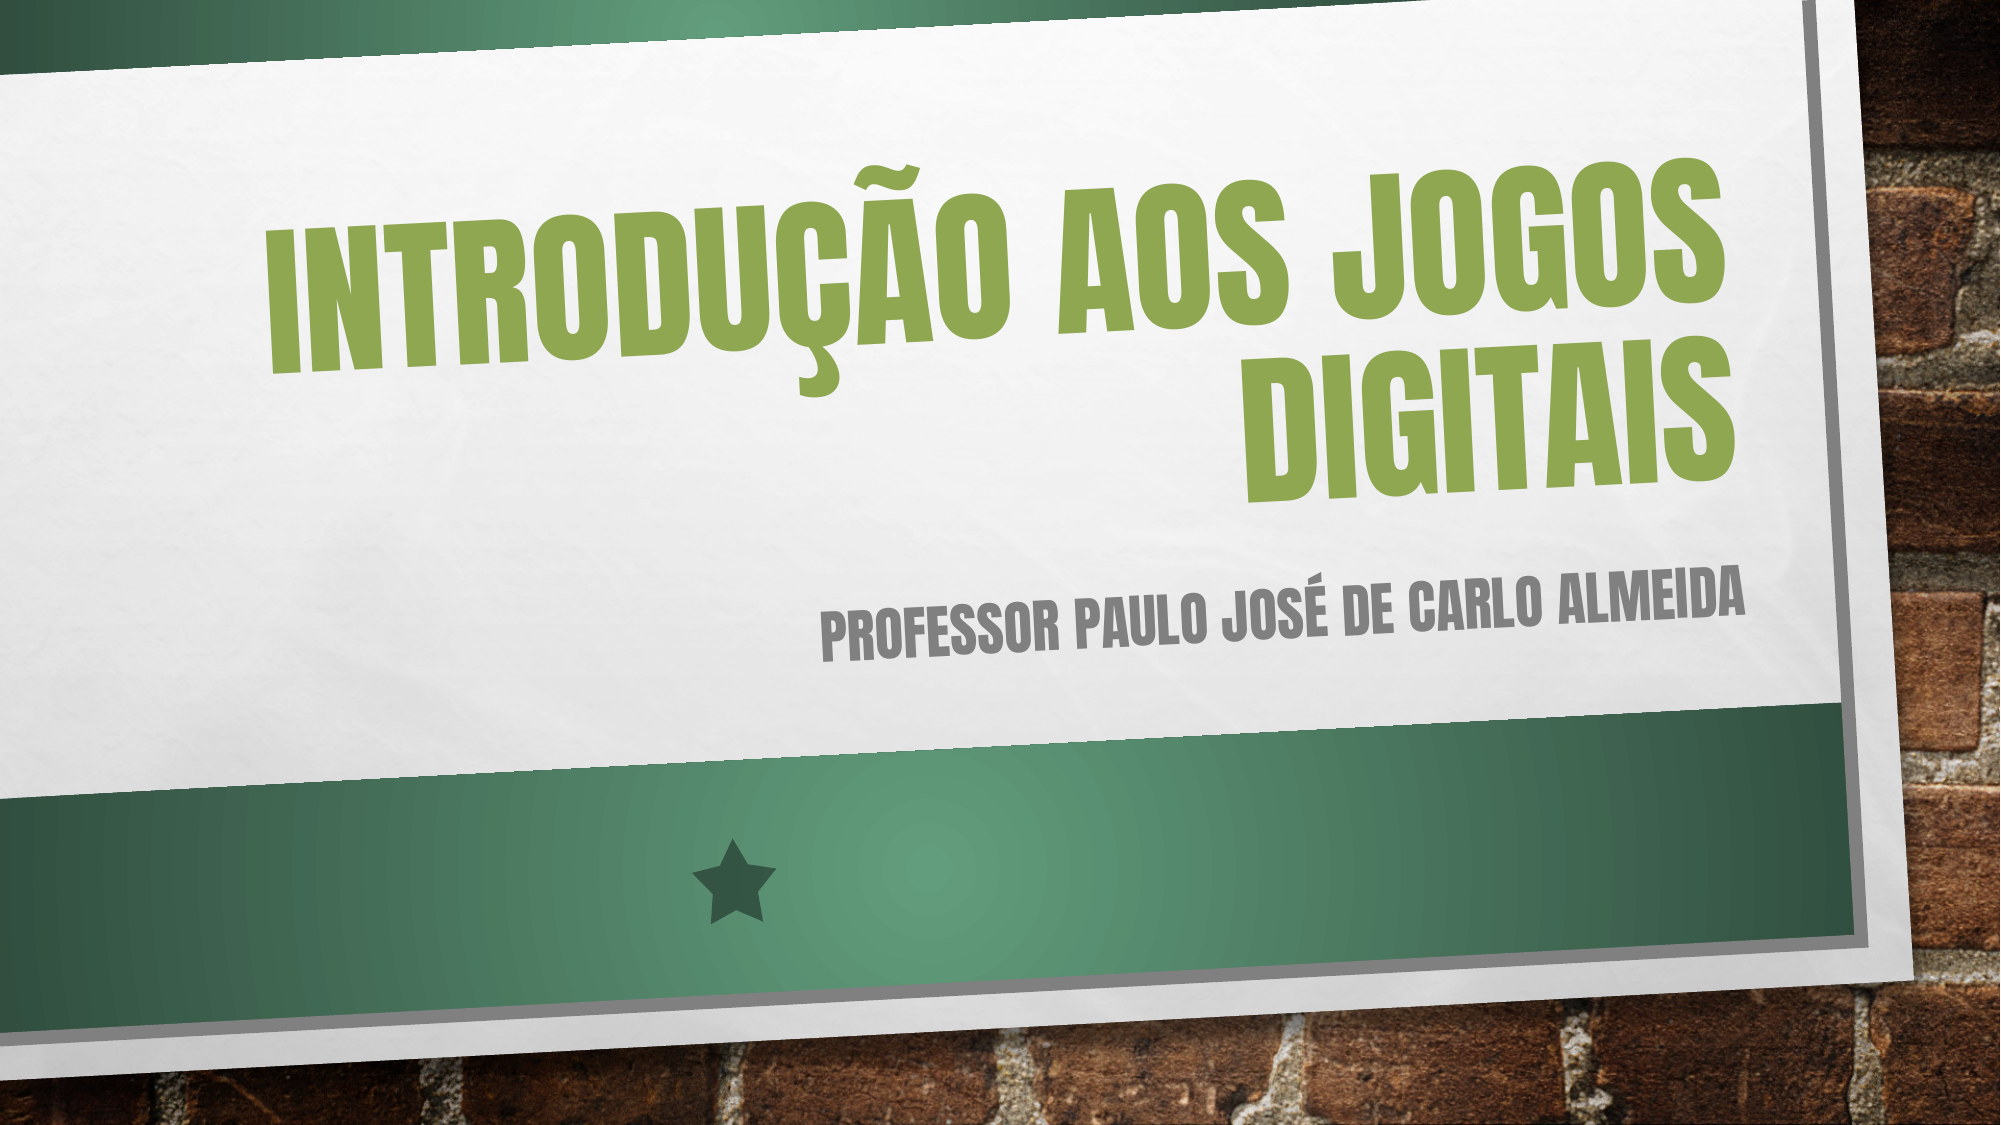

# Introdução aos Jogos Digitais
Professor Paulo José de Carlo Almeida